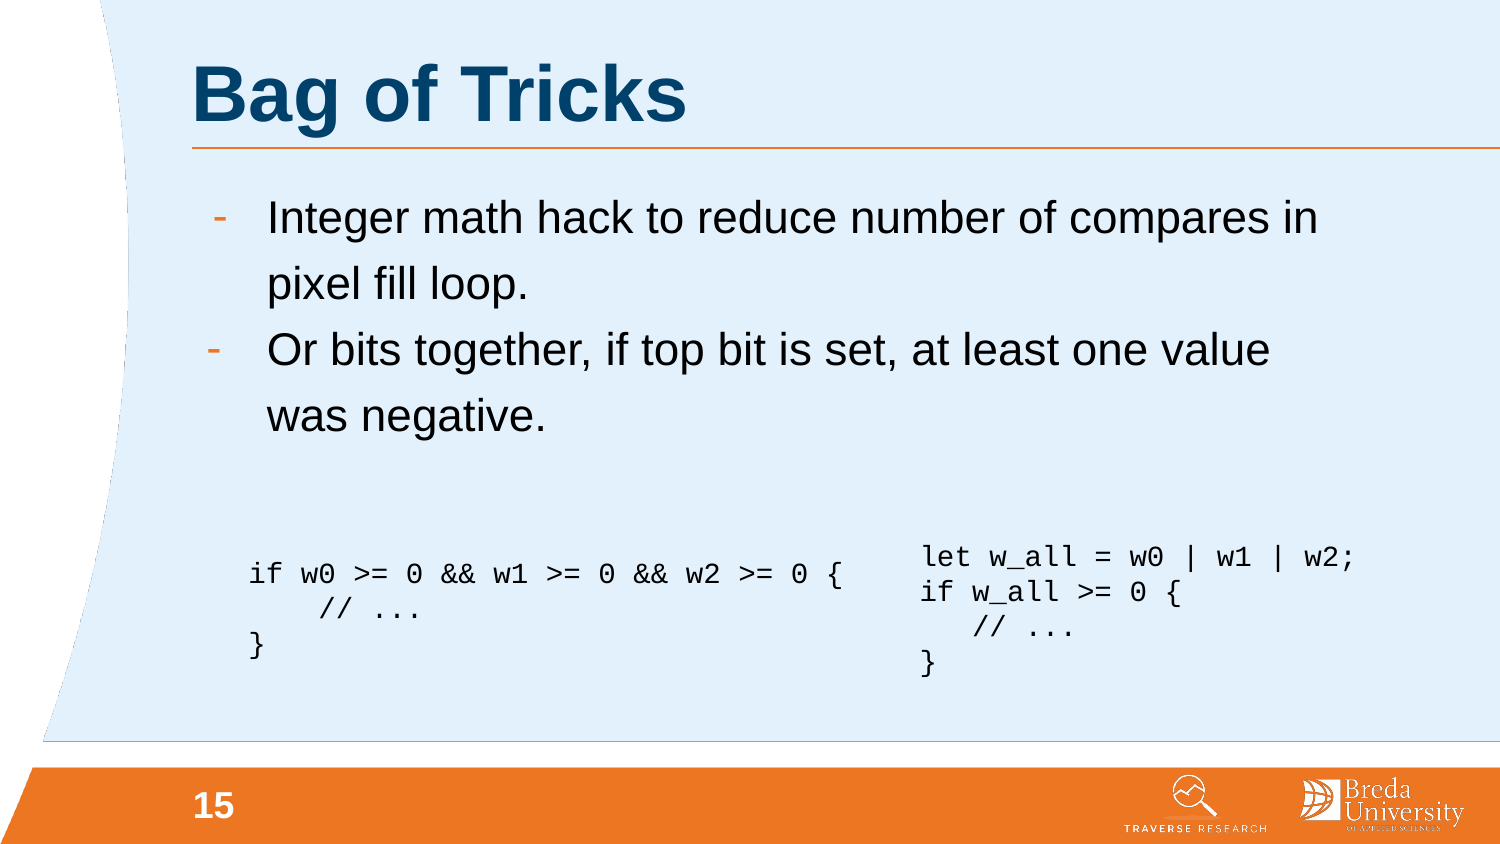

# Bag of Tricks
Integer math hack to reduce number of compares in pixel fill loop.
Or bits together, if top bit is set, at least one value was negative.
let w_all = w0 | w1 | w2;
if w_all >= 0 {
   // ...
}
if w0 >= 0 && w1 >= 0 && w2 >= 0 {
    // ...
}
15